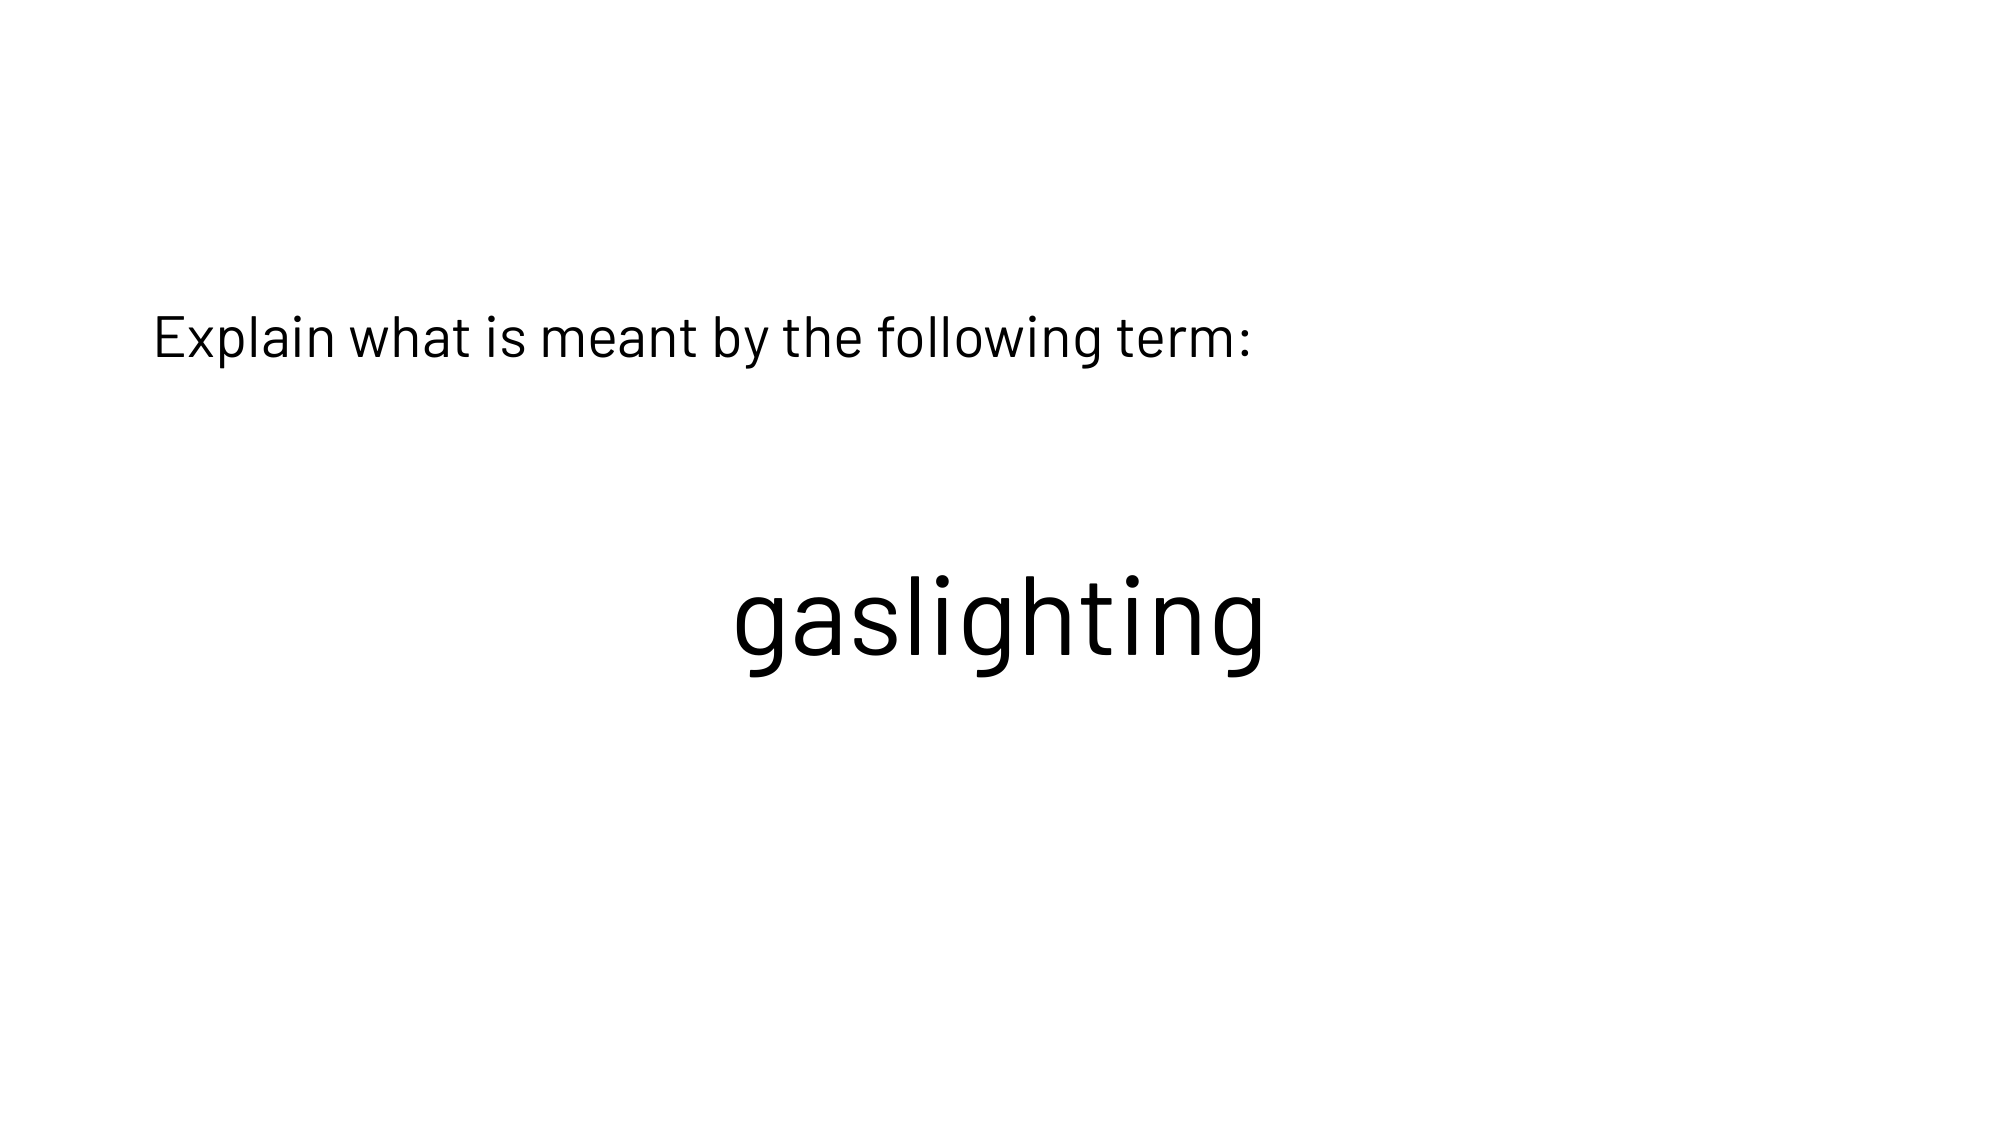

#
Explain what is meant by the following term:

gaslighting